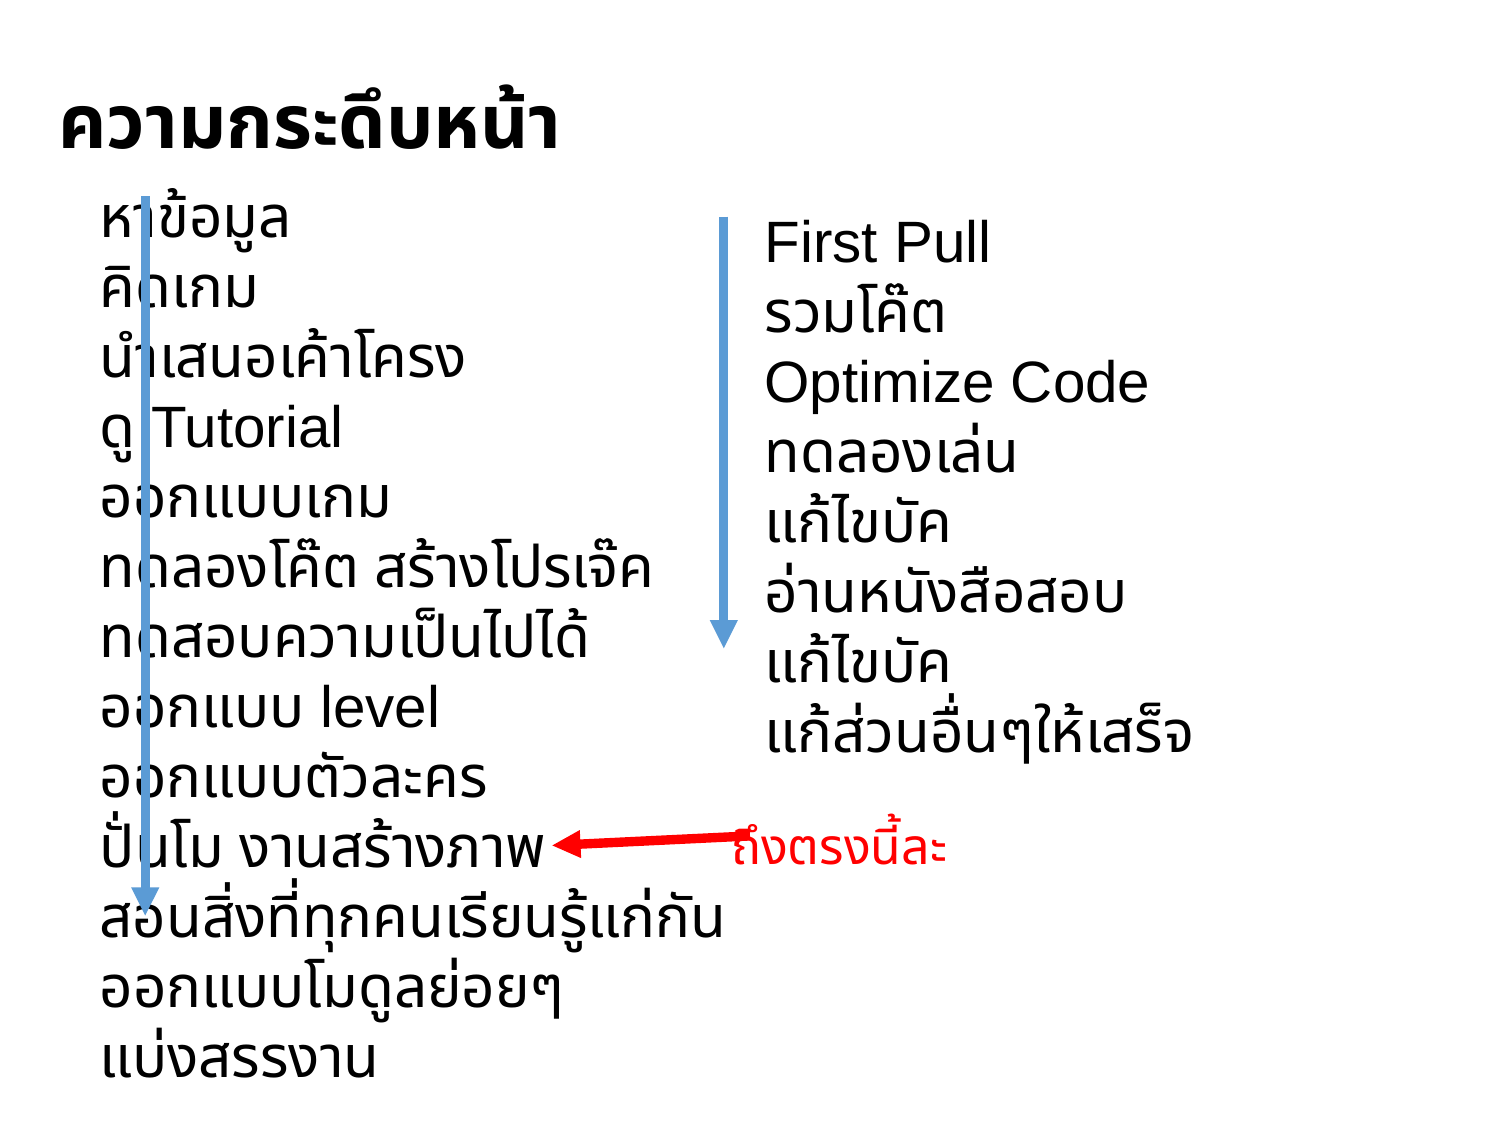

ความกระดึบหน้า
หาข้อมูล
คิดเกม
นำเสนอเค้าโครง
ดู Tutorial
ออกแบบเกม
ทดลองโค๊ต สร้างโปรเจ๊ค
ทดสอบความเป็นไปได้
ออกแบบ level
ออกแบบตัวละคร
ปั่นโม งานสร้างภาพ
สอนสิ่งที่ทุกคนเรียนรู้แก่กัน
ออกแบบโมดูลย่อยๆ
แบ่งสรรงาน

First Pull
รวมโค๊ต
Optimize Code
ทดลองเล่น
แก้ไขบัค
อ่านหนังสือสอบ
แก้ไขบัค
แก้ส่วนอื่นๆให้เสร็จ
ถึงตรงนี้ละ